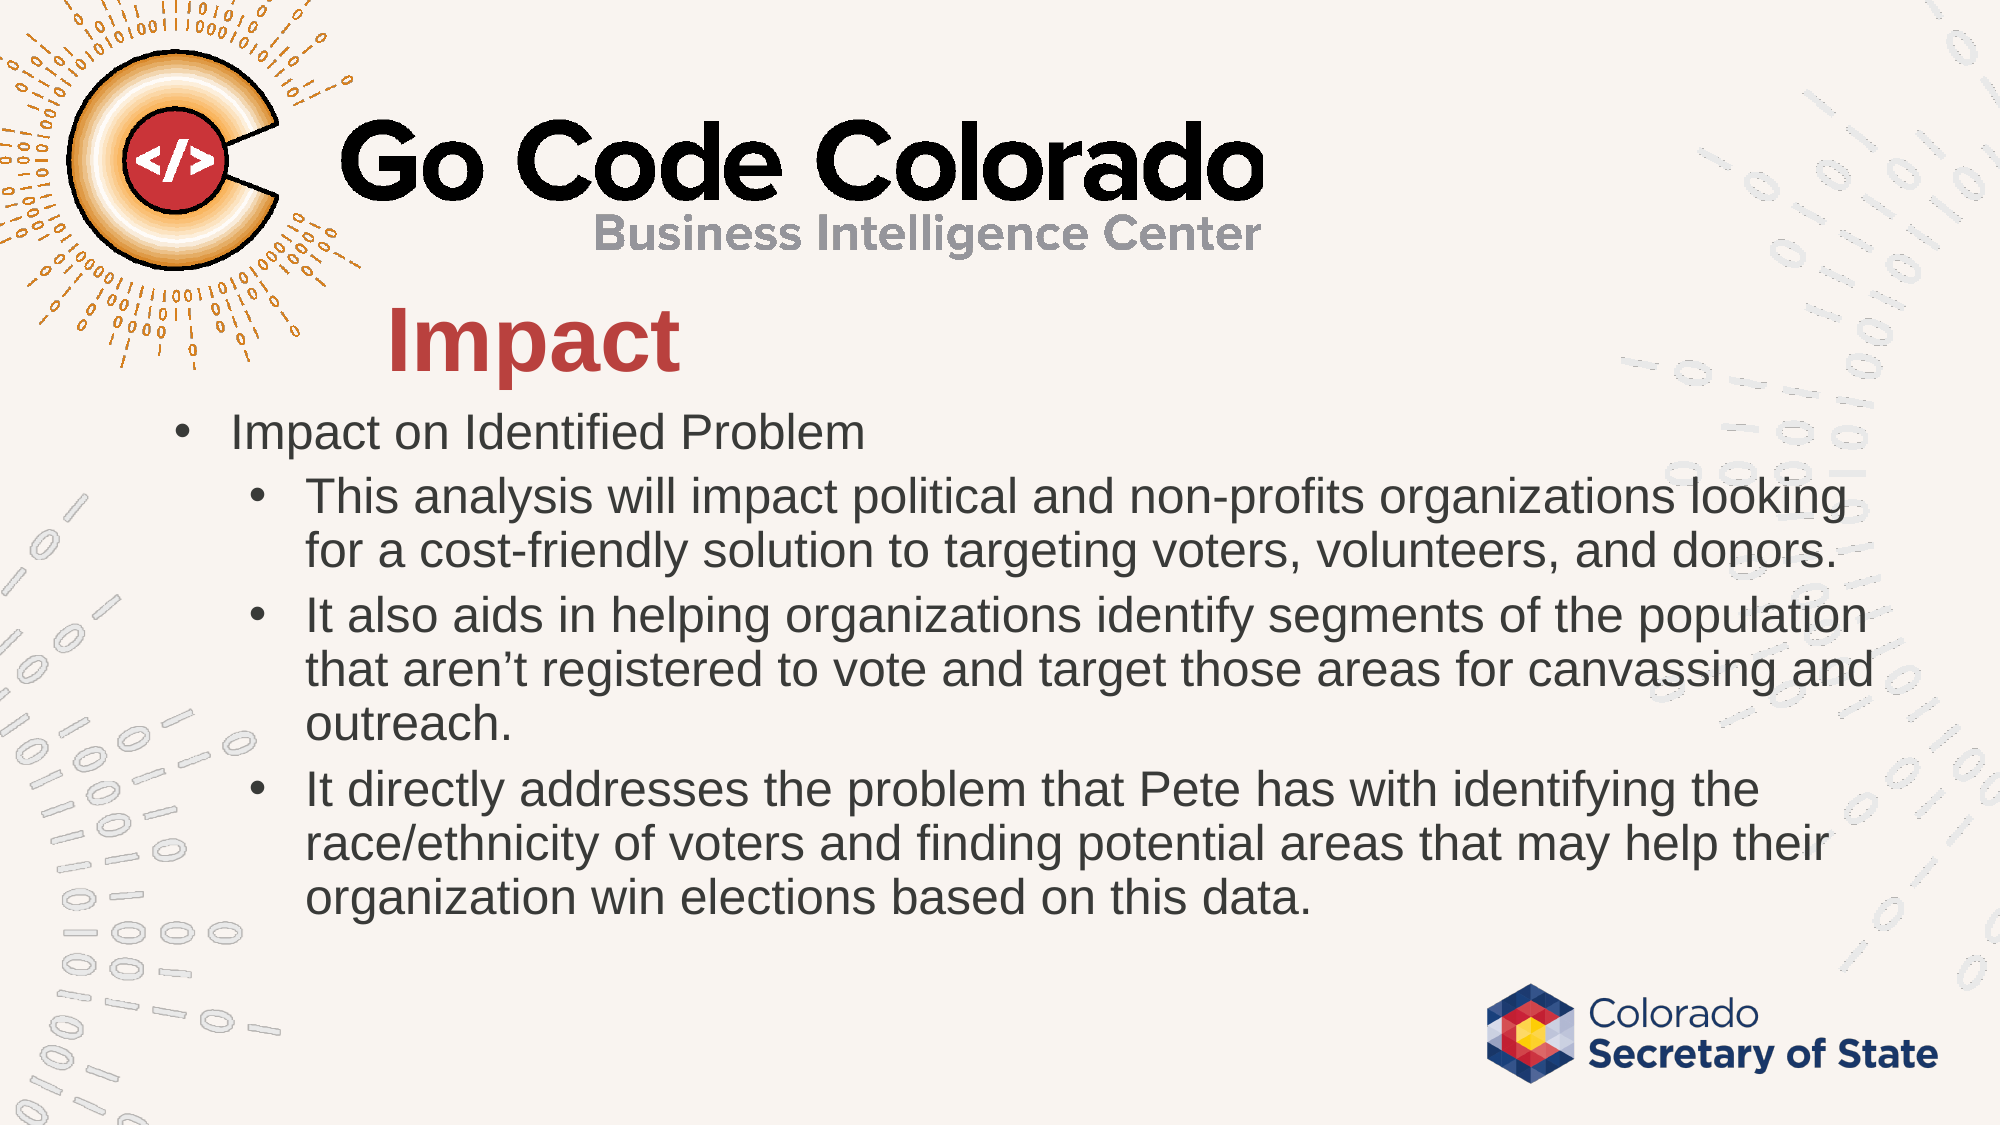

# Impact
Impact on Identified Problem
This analysis will impact political and non-profits organizations looking for a cost-friendly solution to targeting voters, volunteers, and donors.
It also aids in helping organizations identify segments of the population that aren’t registered to vote and target those areas for canvassing and outreach.
It directly addresses the problem that Pete has with identifying the race/ethnicity of voters and finding potential areas that may help their organization win elections based on this data.